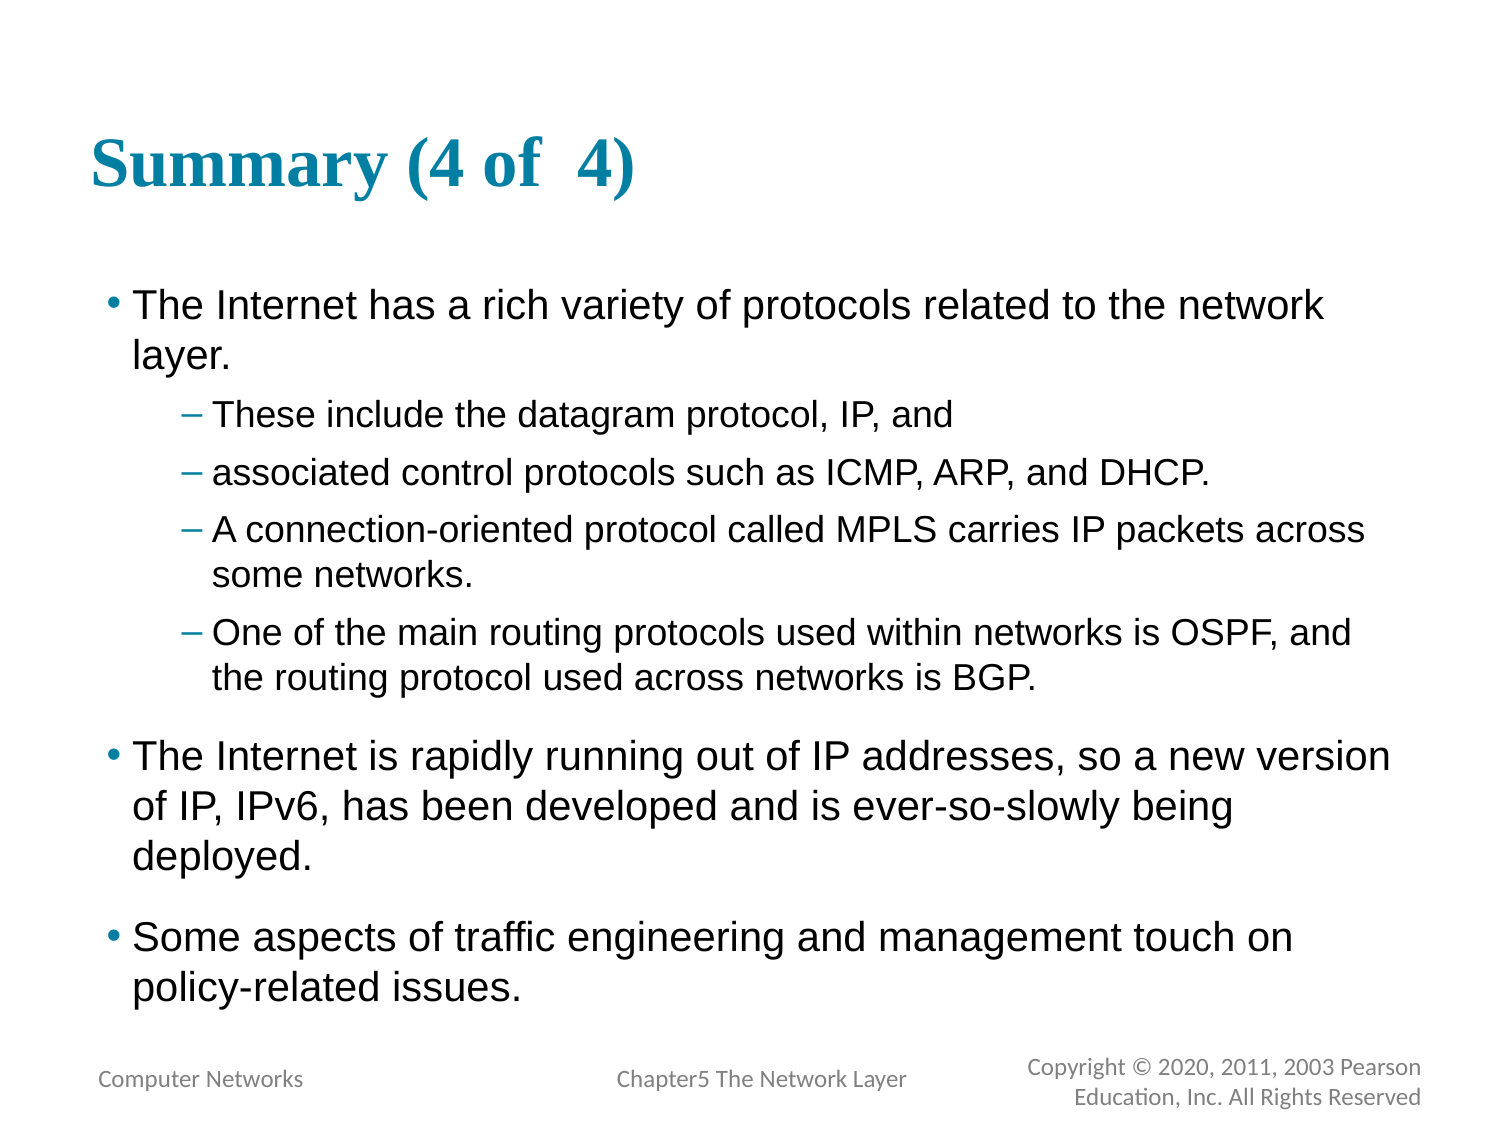

# Summary (4 of  4)
The Internet has a rich variety of protocols related to the network layer.
These include the datagram protocol, IP, and
associated control protocols such as ICMP, ARP, and DHCP.
A connection-oriented protocol called MPLS carries IP packets across some networks.
One of the main routing protocols used within networks is OSPF, and the routing protocol used across networks is BGP.
The Internet is rapidly running out of IP addresses, so a new version of IP, IPv6, has been developed and is ever-so-slowly being deployed.
Some aspects of traffic engineering and management touch on policy-related issues.